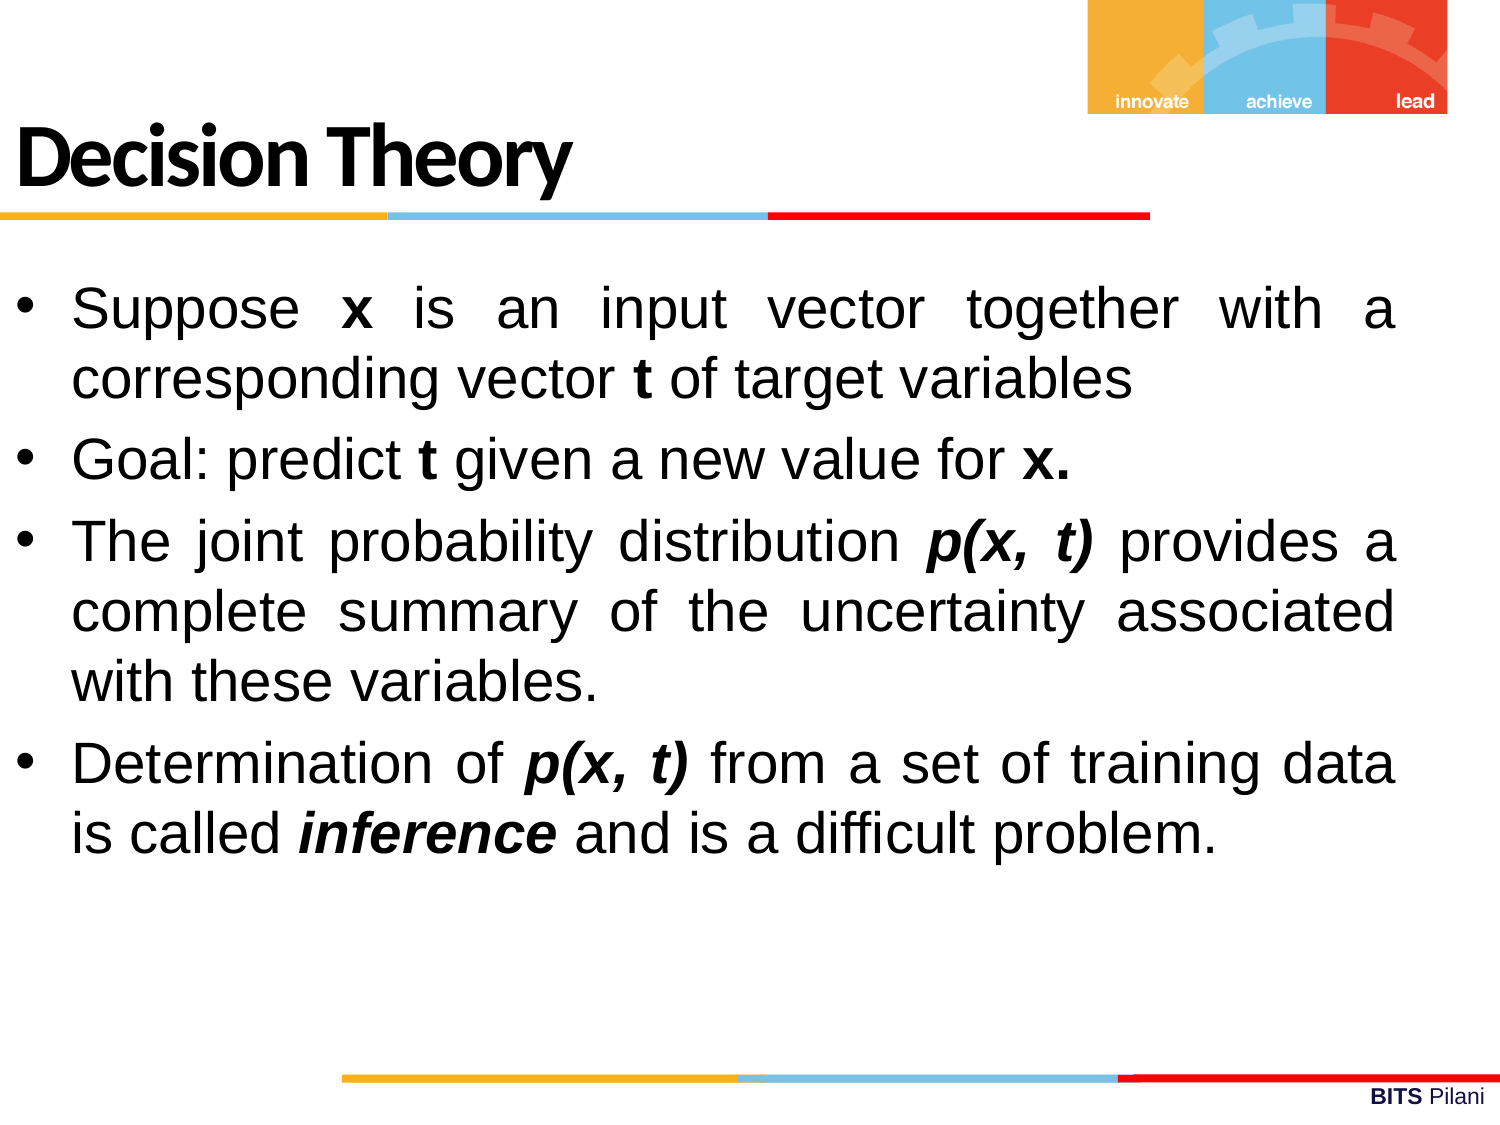

Decision Theory
Suppose x is an input vector together with a corresponding vector t of target variables
Goal: predict t given a new value for x.
The joint probability distribution p(x, t) provides a complete summary of the uncertainty associated with these variables.
Determination of p(x, t) from a set of training data is called inference and is a difficult problem.